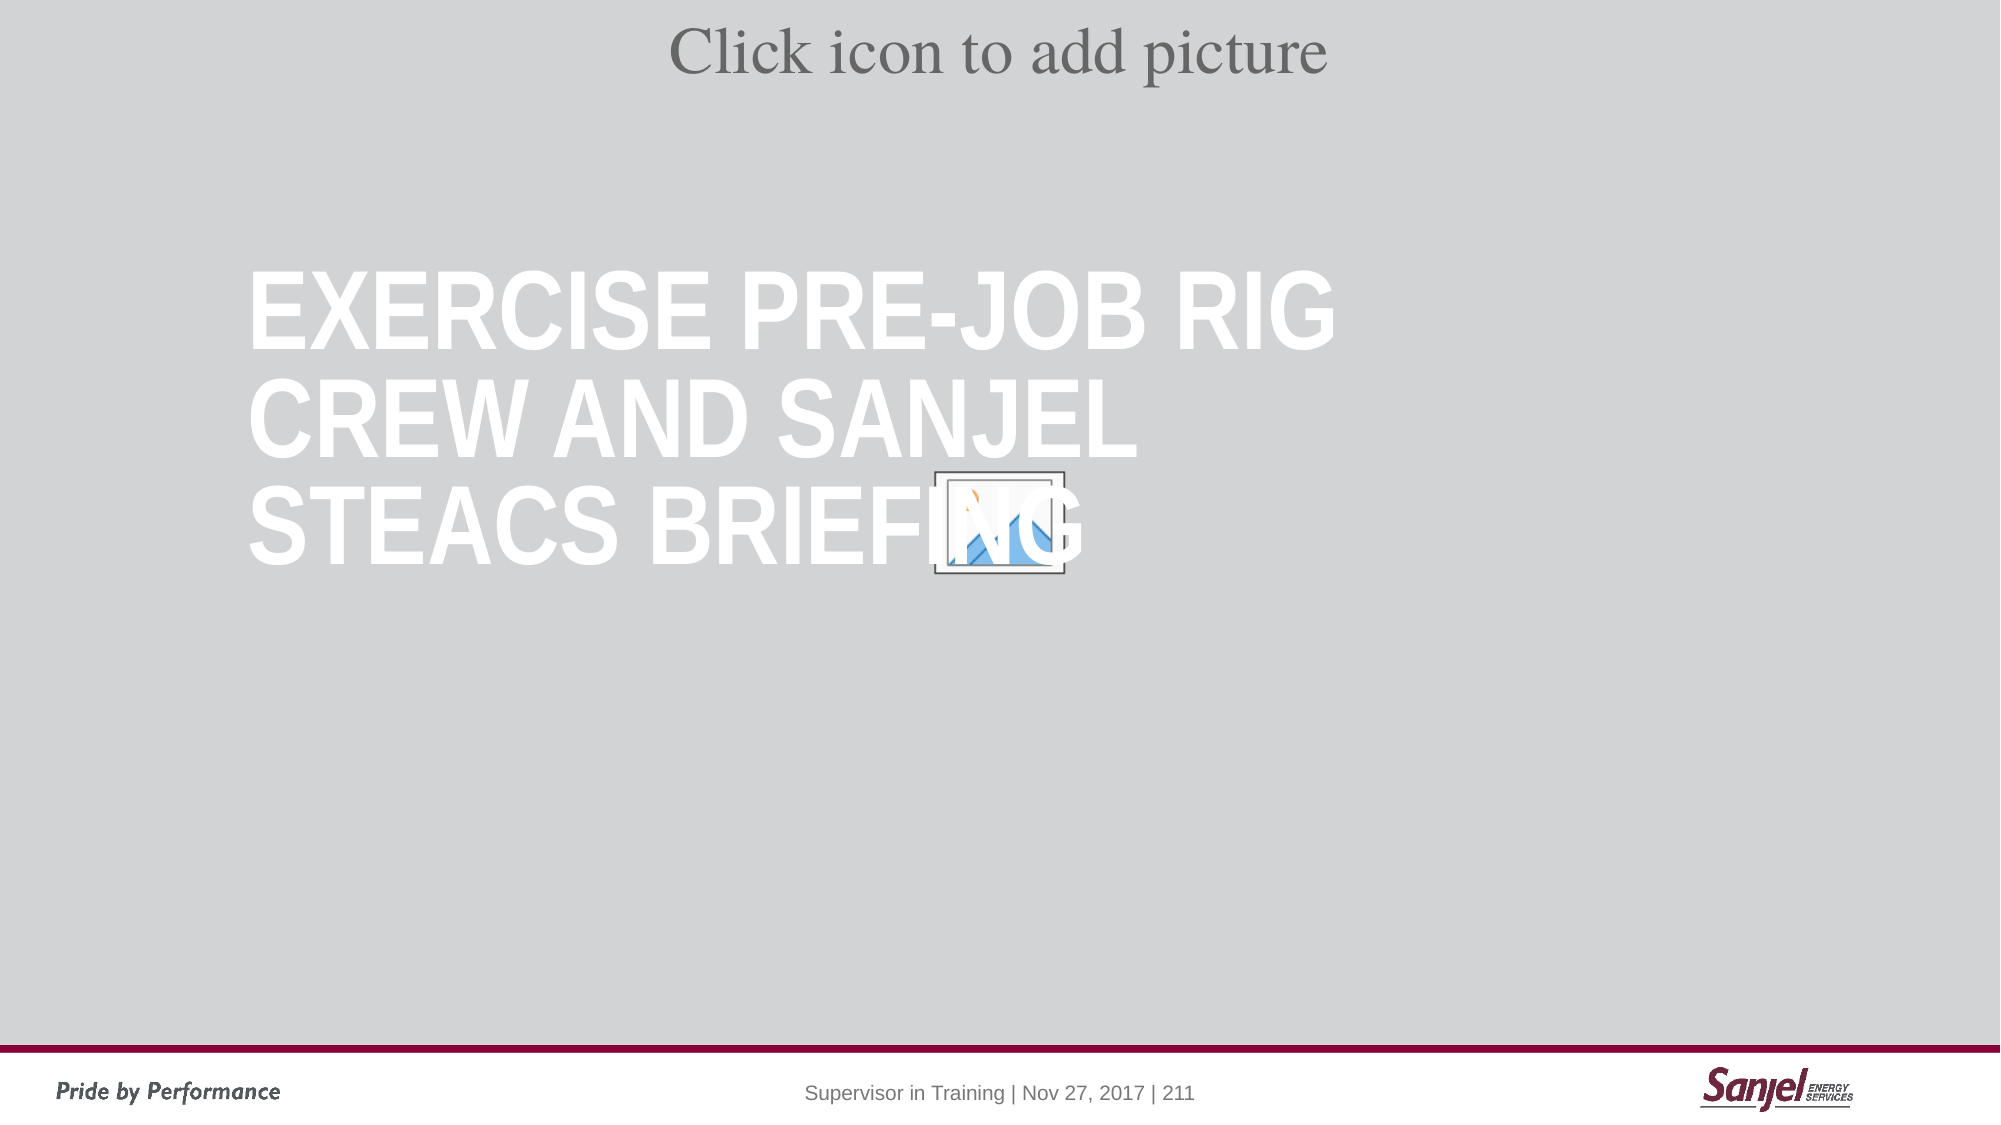

# Exercise pre-job rig crew and Sanjel steacs briefing